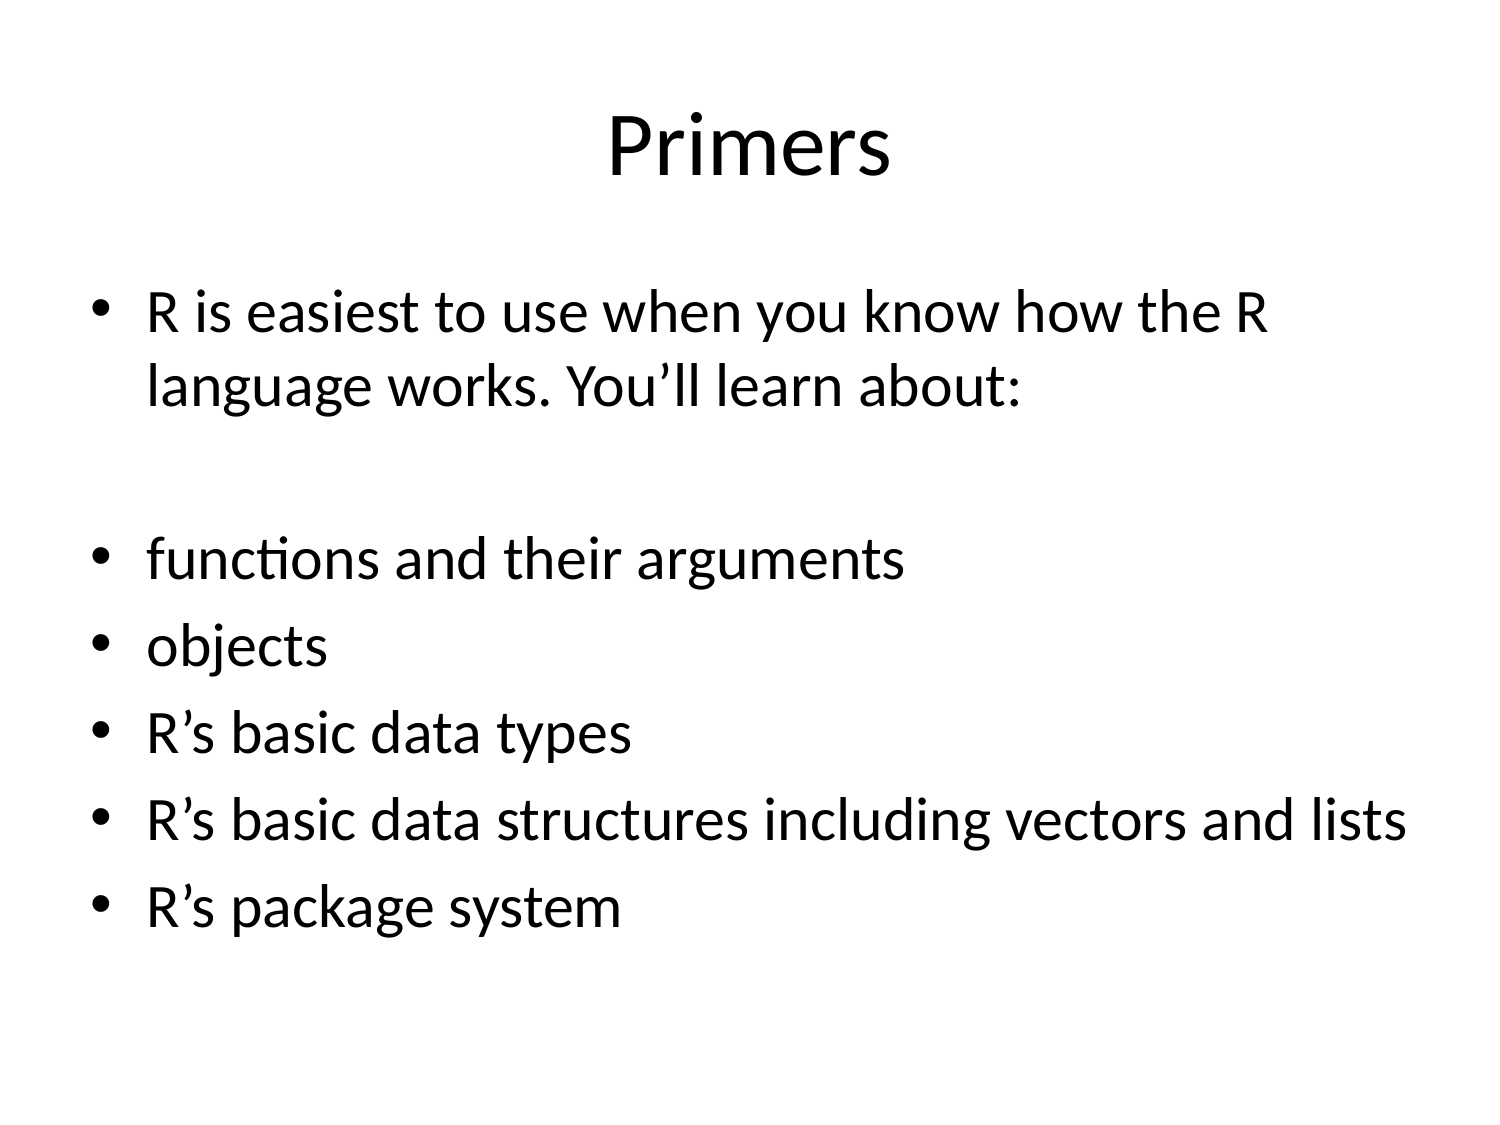

# Primers
R is easiest to use when you know how the R language works. You’ll learn about:

functions and their arguments
objects
R’s basic data types
R’s basic data structures including vectors and lists
R’s package system